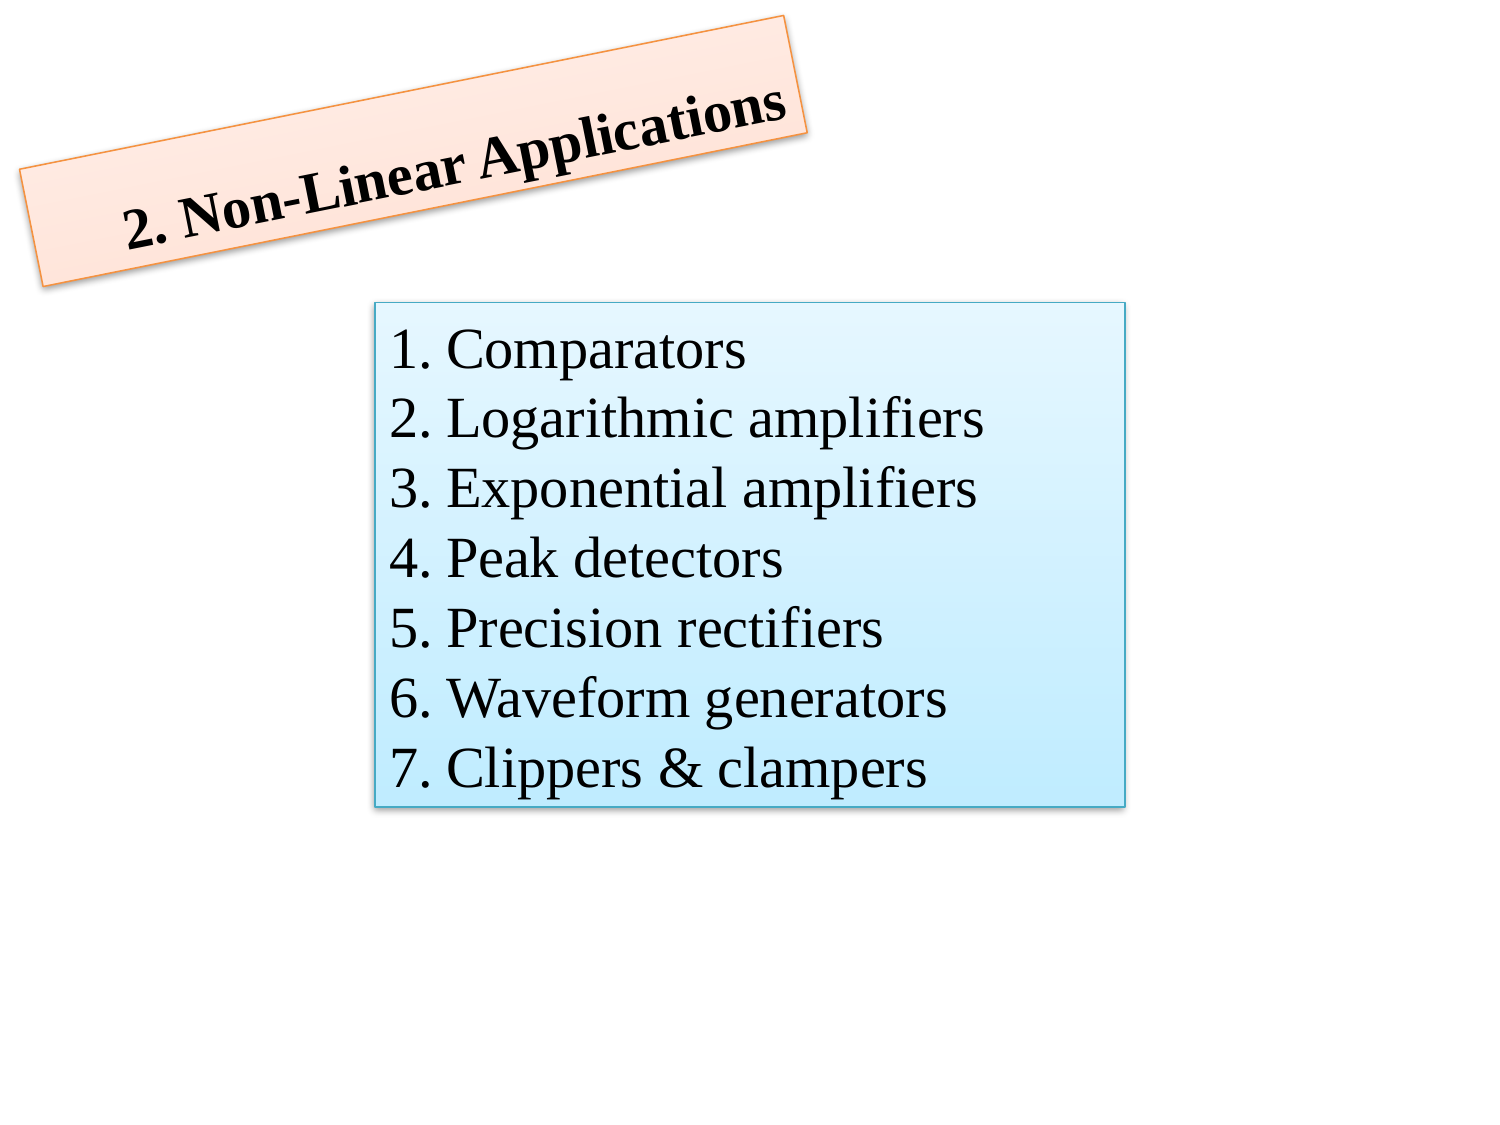

2. Non-Linear Applications
Comparators
Logarithmic amplifiers
Exponential amplifiers
Peak detectors
Precision rectifiers
Waveform generators
Clippers & clampers